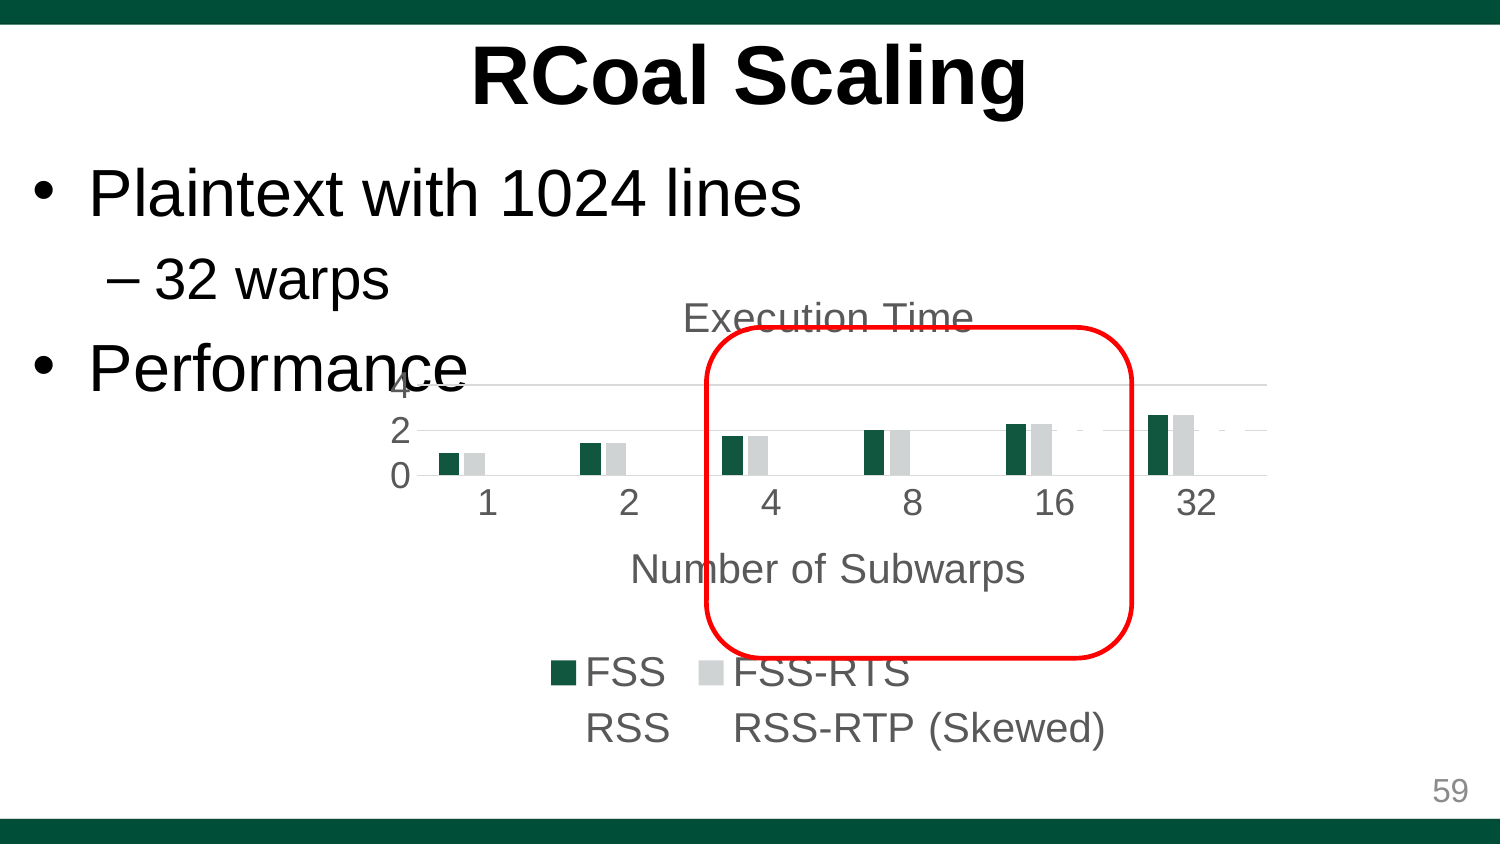

# RCoal Scaling
Plaintext with 1024 lines
32 warps
Performance

### Chart: Execution Time

| Category | FSS | FSS-RTS | RSS | RSS-RTP (Skewed) |
|---|---|---|---|---|
| 1 | 1.0 | 1.0 | 1.0 | 1.0 |
| 2 | 1.422980057415487 | 1.422839840212354 | 1.289625491253429 | 1.289568235451364 |
| 4 | 1.756487457703725 | 1.756760914509401 | 1.530760367295763 | 1.53151931508899 |
| 8 | 2.030278461827723 | 2.029129502677983 | 1.763833055171828 | 1.764897629766322 |
| 16 | 2.272647749434145 | 2.272845597473038 | 2.148089205791045 | 2.147467222277112 |
| 32 | 2.686252830998595 | 2.687020868424274 | 2.686252830998595 | 2.686321604282821 |
59